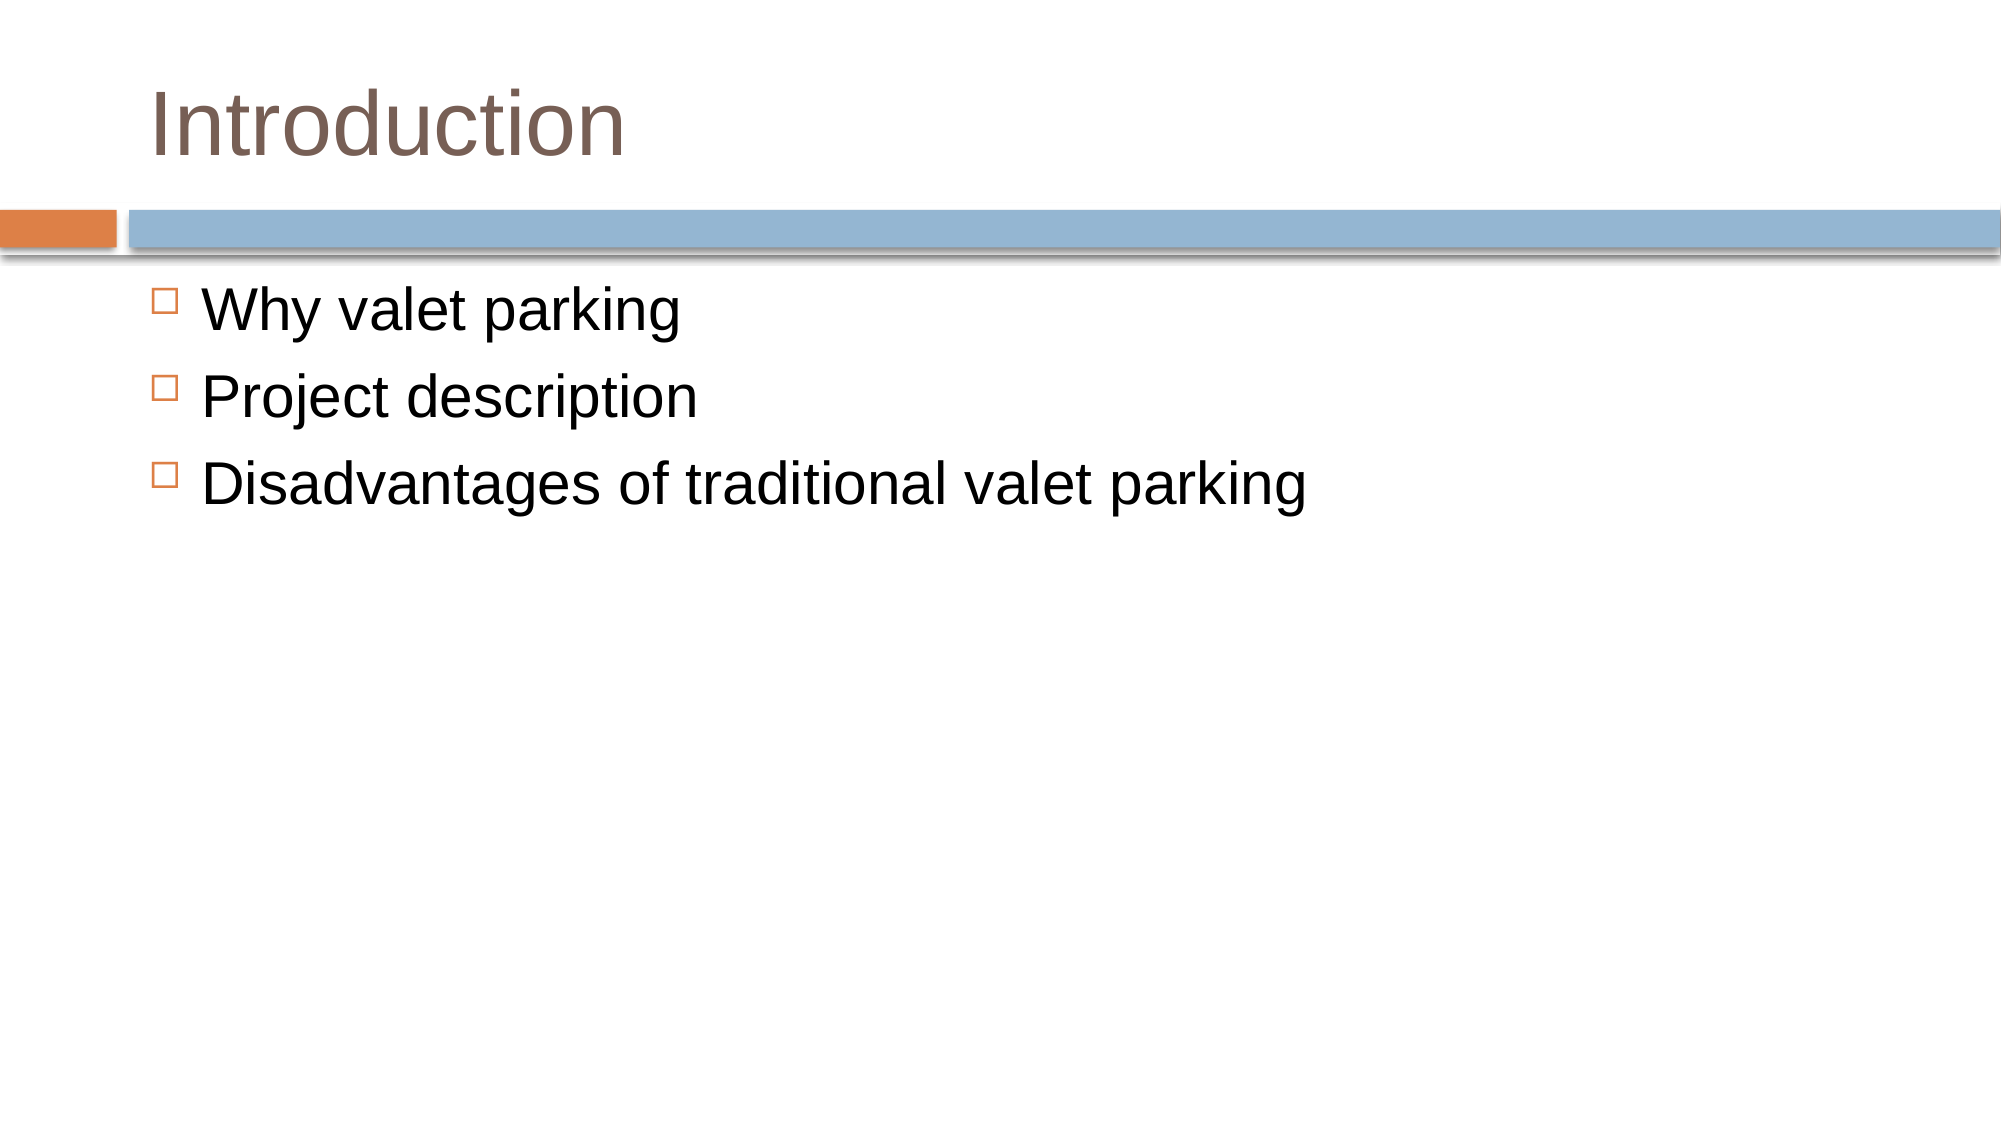

# Introduction
Why valet parking
Project description
Disadvantages of traditional valet parking